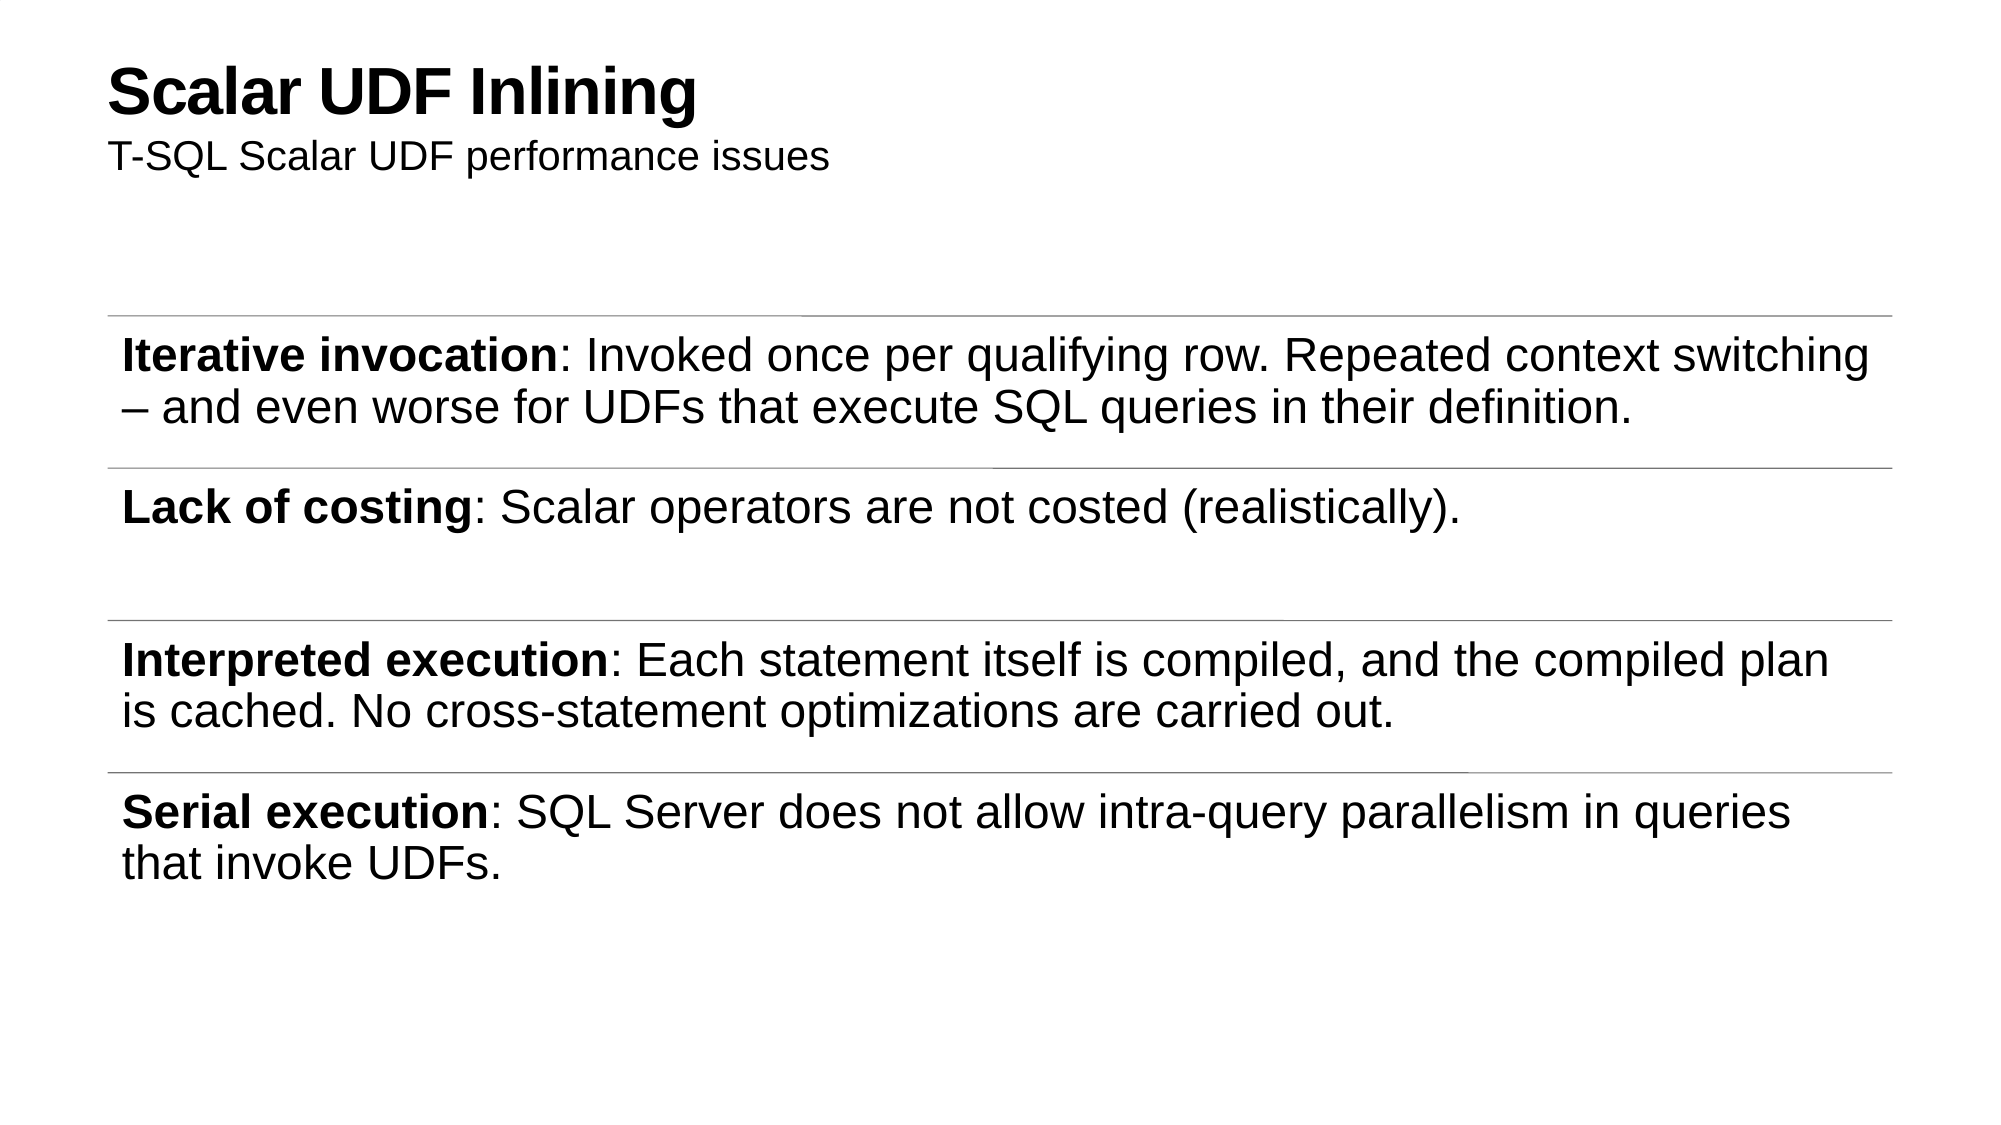

# Scalar UDF Inlining
T-SQL Scalar UDF performance issues
Iterative invocation: Invoked once per qualifying row. Repeated context switching – and even worse for UDFs that execute SQL queries in their definition.
Lack of costing: Scalar operators are not costed (realistically).
Interpreted execution: Each statement itself is compiled, and the compiled plan is cached. No cross-statement optimizations are carried out.
Serial execution: SQL Server does not allow intra-query parallelism in queries that invoke UDFs.